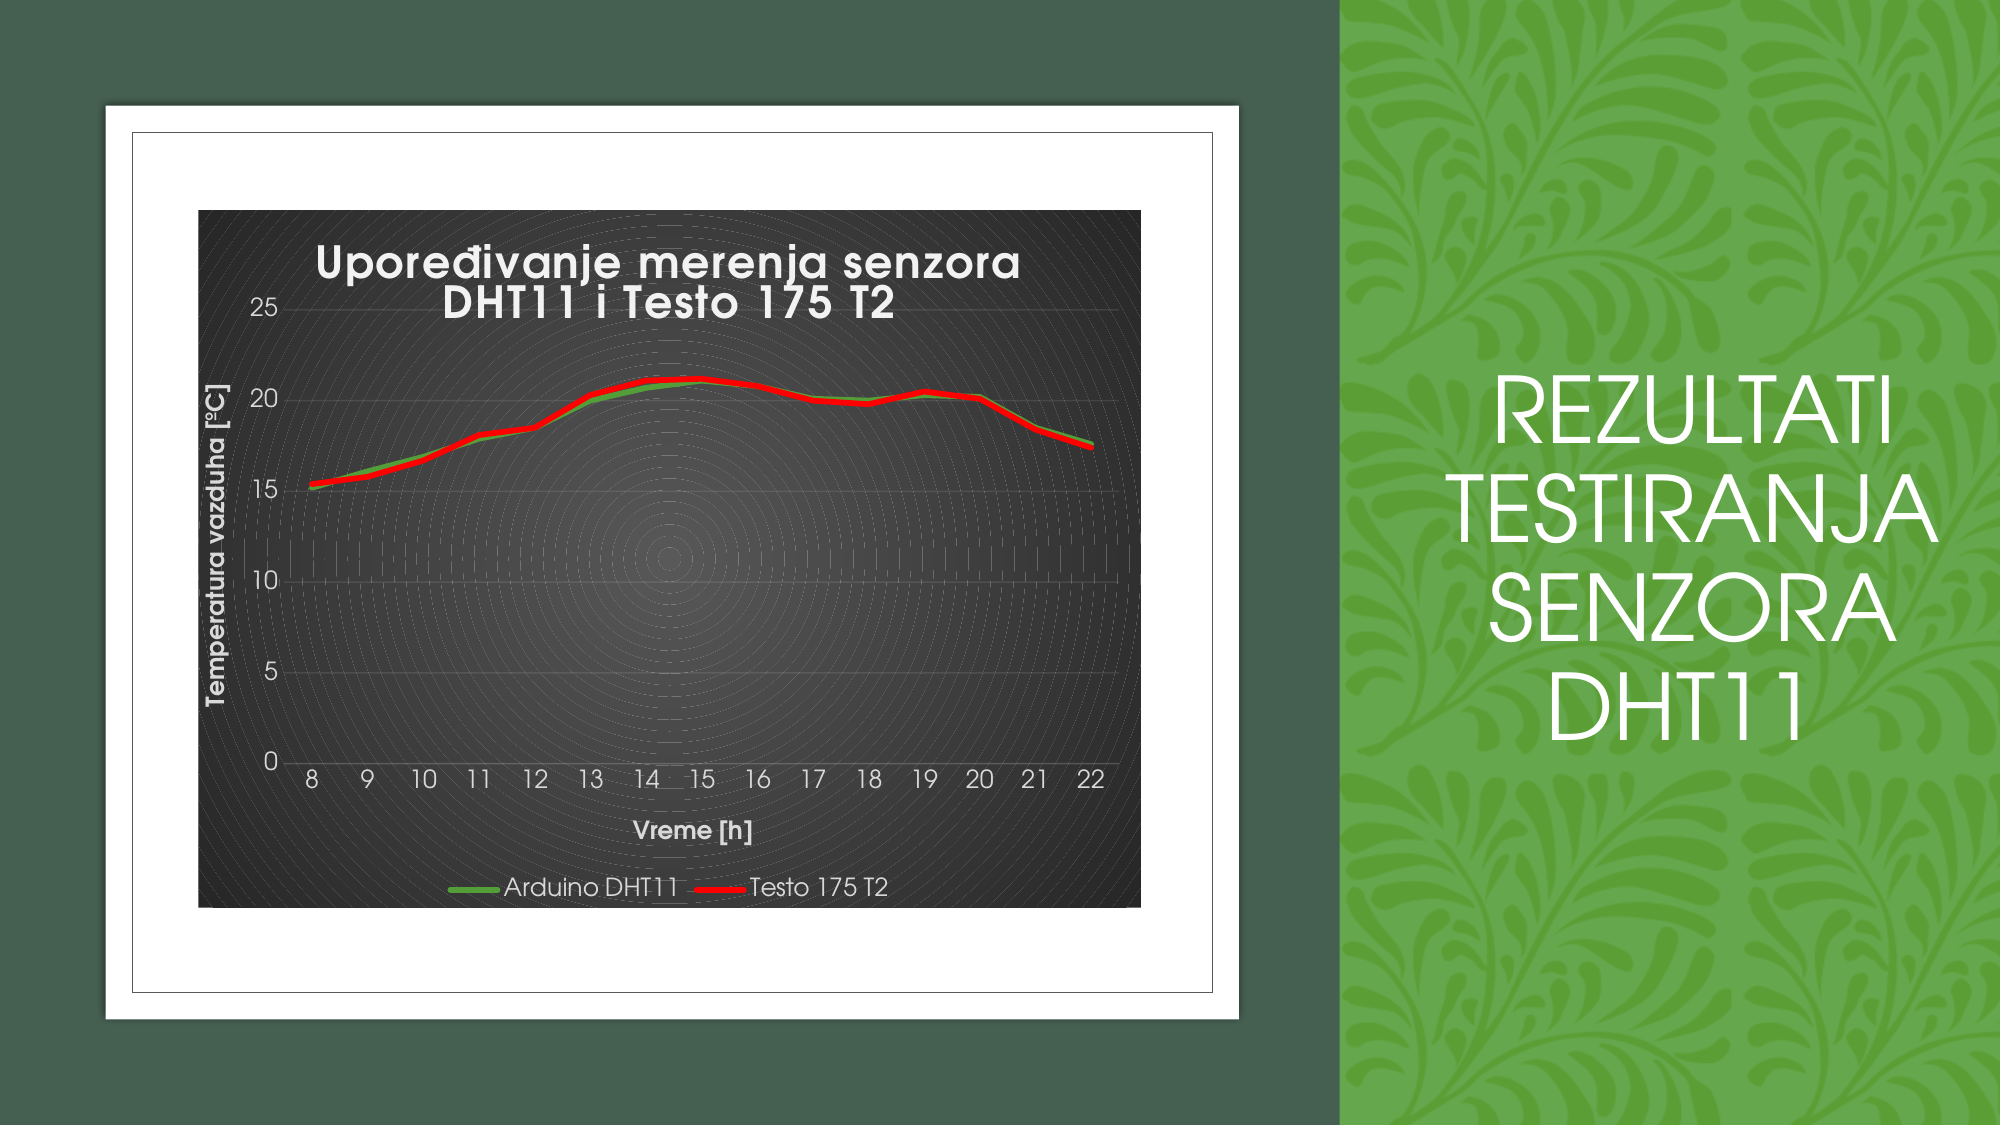

# REZULTATI TESTIRANJA SENZORA DHT11

### Chart: Upoređivanje merenja senzora DHT11 i Testo 175 T2

| Category | Arduino DHT11 | Testo 175 T2 |
|---|---|---|
| 8 | 15.2 | 15.4 |
| 9 | 16.1 | 15.8 |
| 10 | 16.9 | 16.7 |
| 11 | 17.9 | 18.1 |
| 12 | 18.5 | 18.5 |
| 13 | 20.0 | 20.3 |
| 14 | 20.7 | 21.1 |
| 15 | 21.1 | 21.2 |
| 16 | 20.8 | 20.8 |
| 17 | 20.1 | 20.0 |
| 18 | 20.0 | 19.8 |
| 19 | 20.3 | 20.5 |
| 20 | 20.2 | 20.1 |
| 21 | 18.5 | 18.4 |
| 22 | 17.6 | 17.4 |